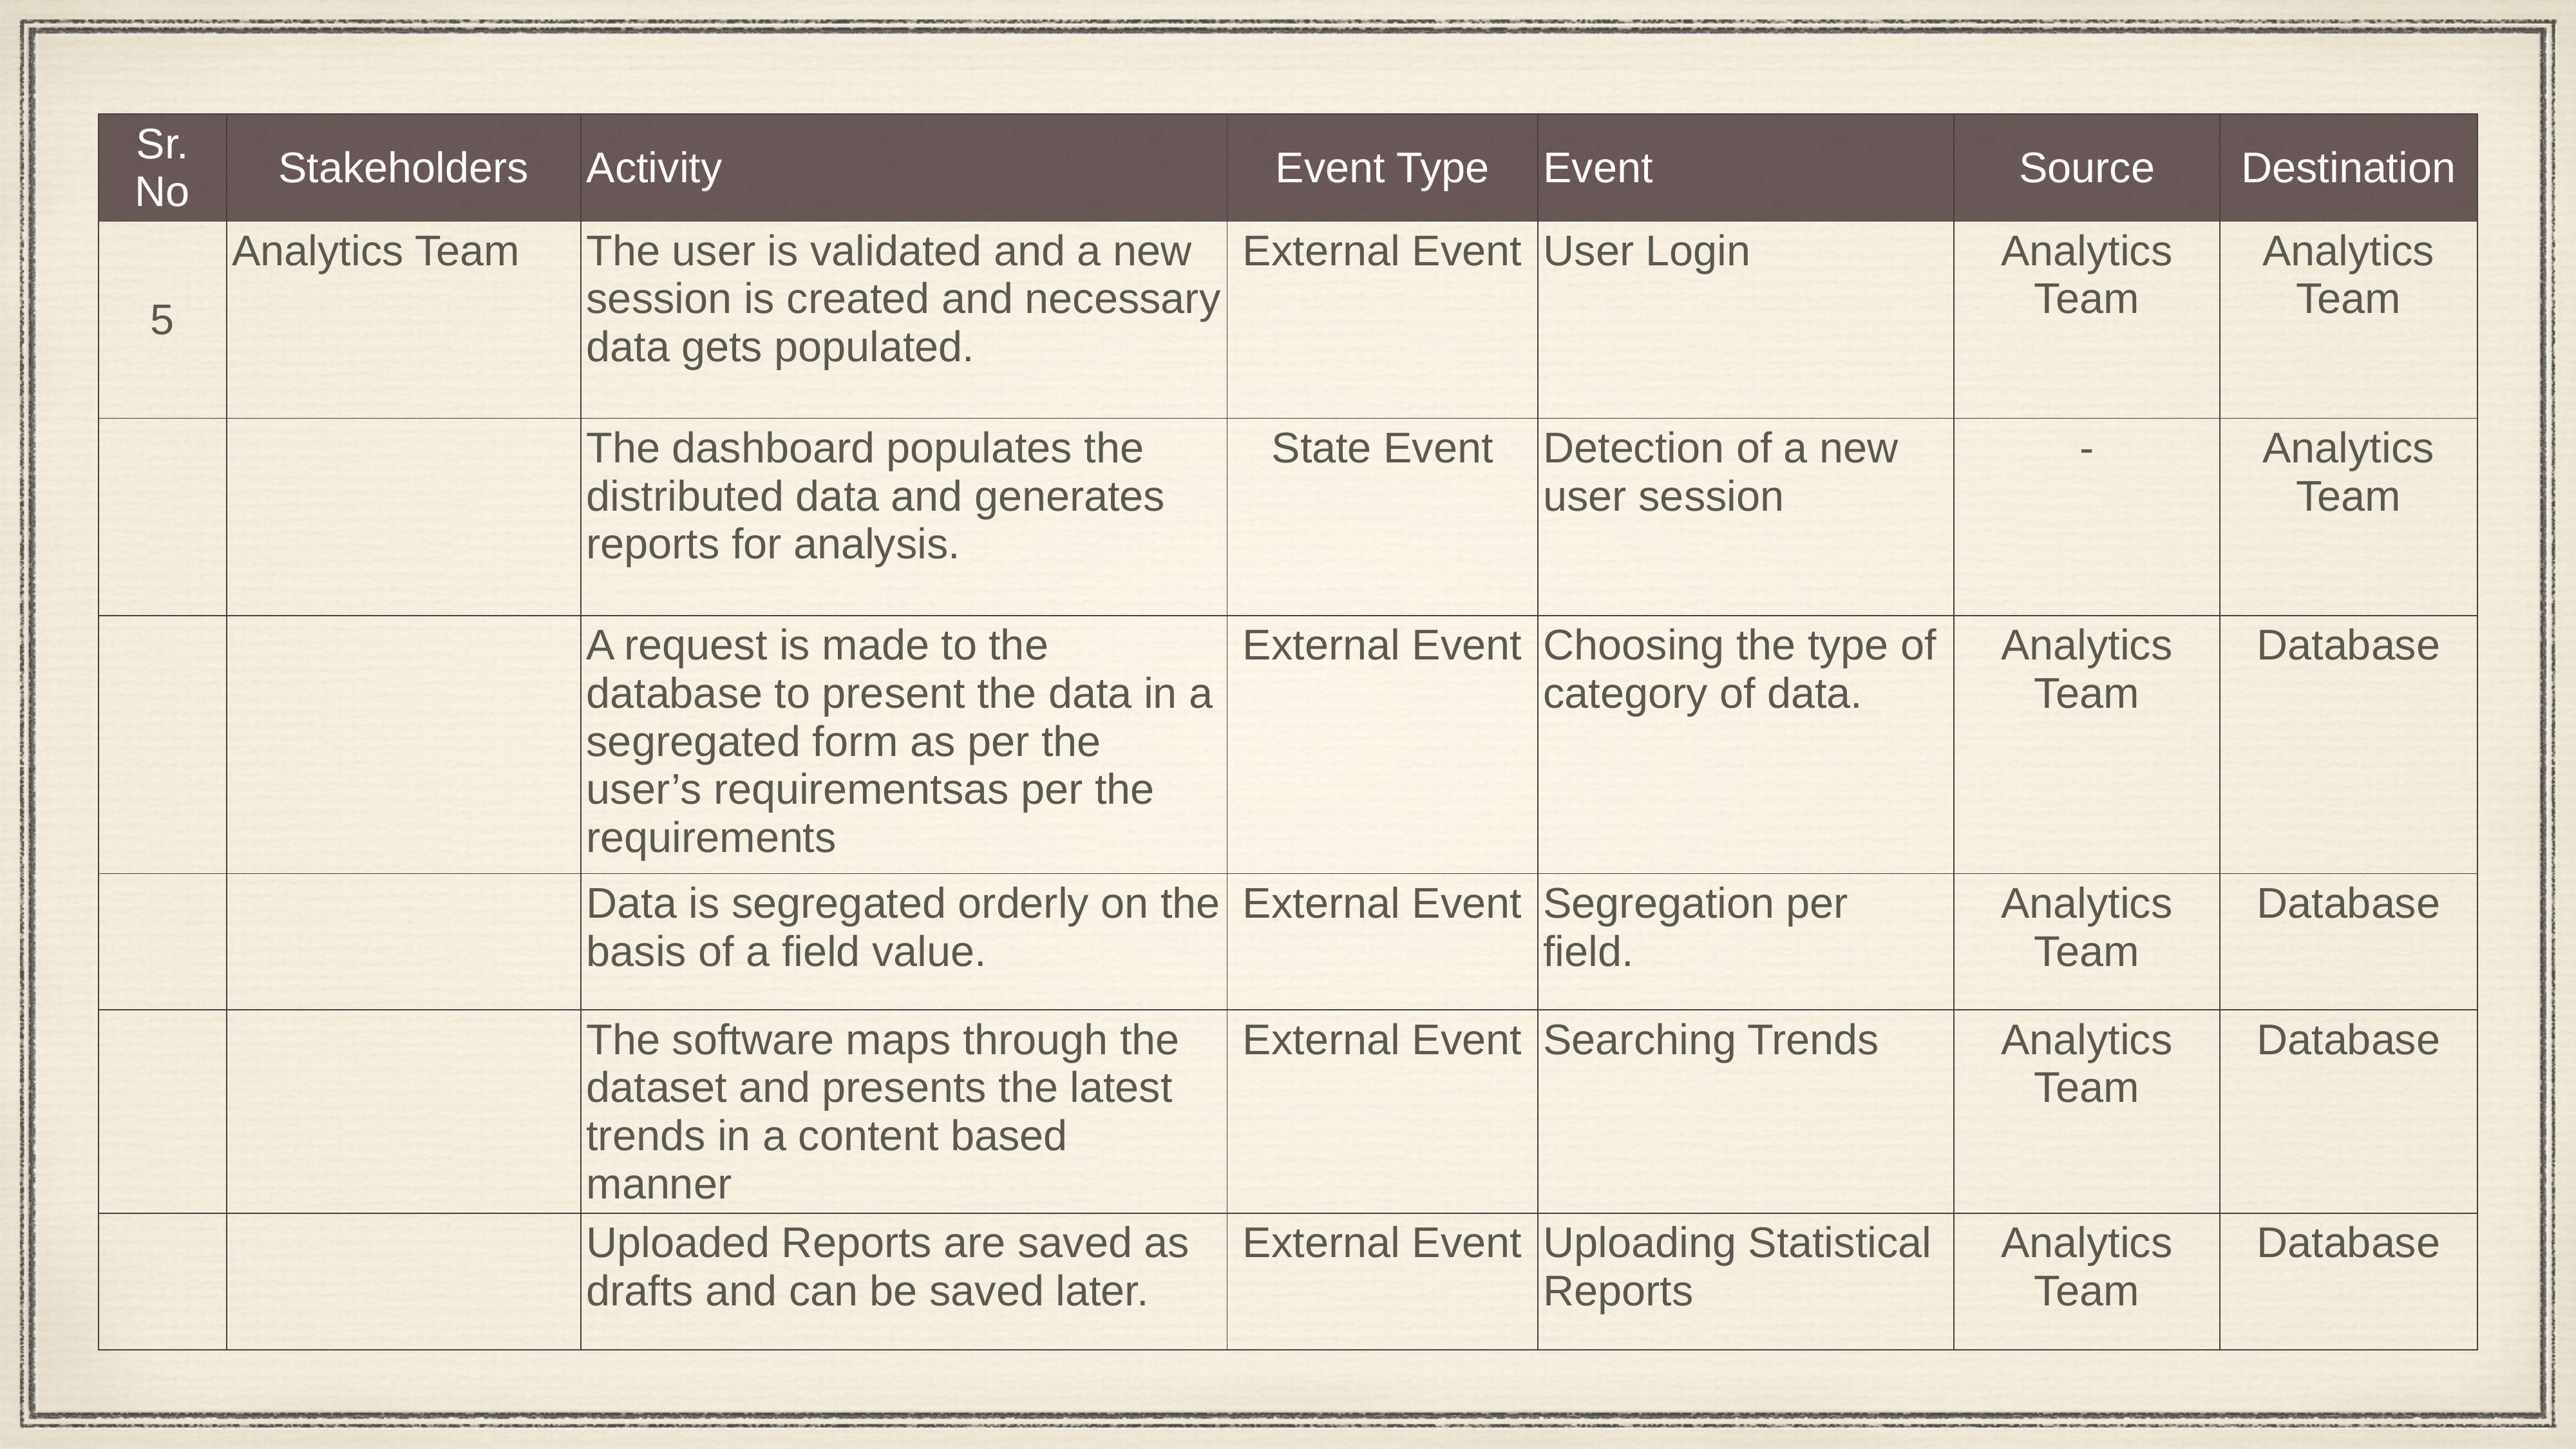

| Sr. No | Stakeholders | Activity | Event Type | Event | Source | Destination |
| --- | --- | --- | --- | --- | --- | --- |
| 5 | Analytics Team | The user is validated and a new session is created and necessary data gets populated. | External Event | User Login | Analytics Team | Analytics Team |
|  |  | The dashboard populates the distributed data and generates reports for analysis. | State Event | Detection of a new user session | - | Analytics Team |
|  |  | A request is made to the database to present the data in a segregated form as per the user’s requirementsas per the requirements | External Event | Choosing the type of category of data. | Analytics Team | Database |
|  |  | Data is segregated orderly on the basis of a field value. | External Event | Segregation per field. | Analytics Team | Database |
|  |  | The software maps through the dataset and presents the latest trends in a content based manner | External Event | Searching Trends | Analytics Team | Database |
|  |  | Uploaded Reports are saved as drafts and can be saved later. | External Event | Uploading Statistical Reports | Analytics Team | Database |